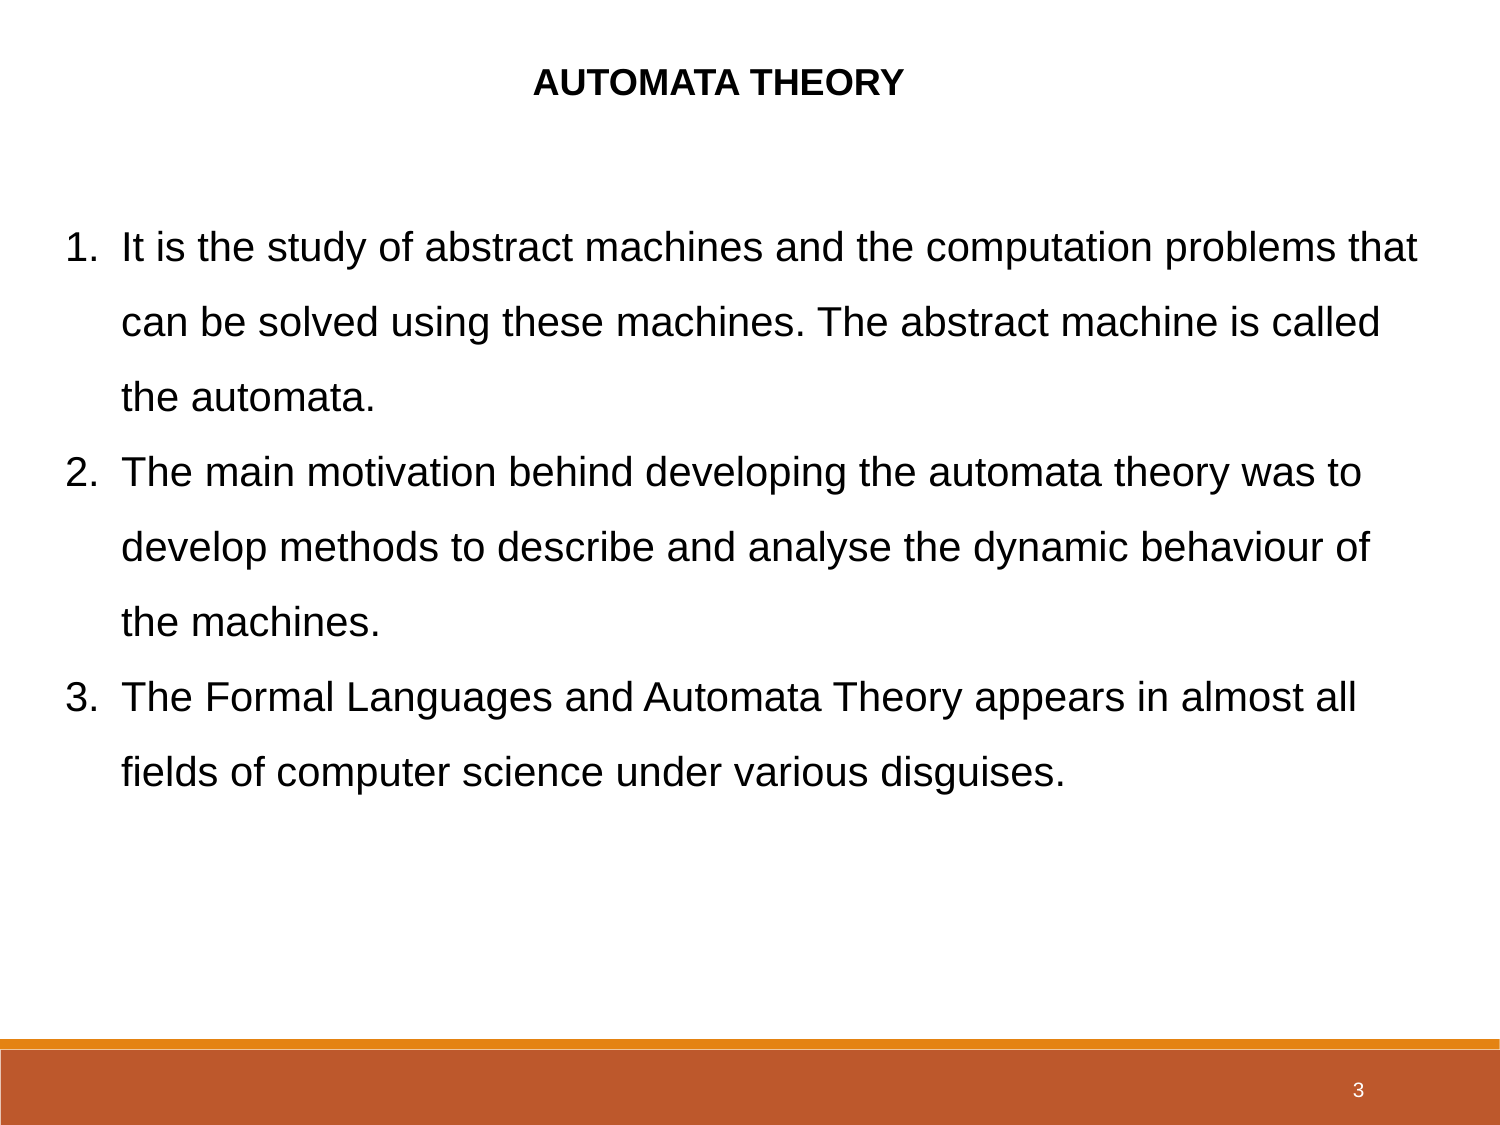

AUTOMATA THEORY
It is the study of abstract machines and the computation problems that can be solved using these machines. The abstract machine is called the automata.
The main motivation behind developing the automata theory was to develop methods to describe and analyse the dynamic behaviour of the machines.
The Formal Languages and Automata Theory appears in almost all fields of computer science under various disguises.
3